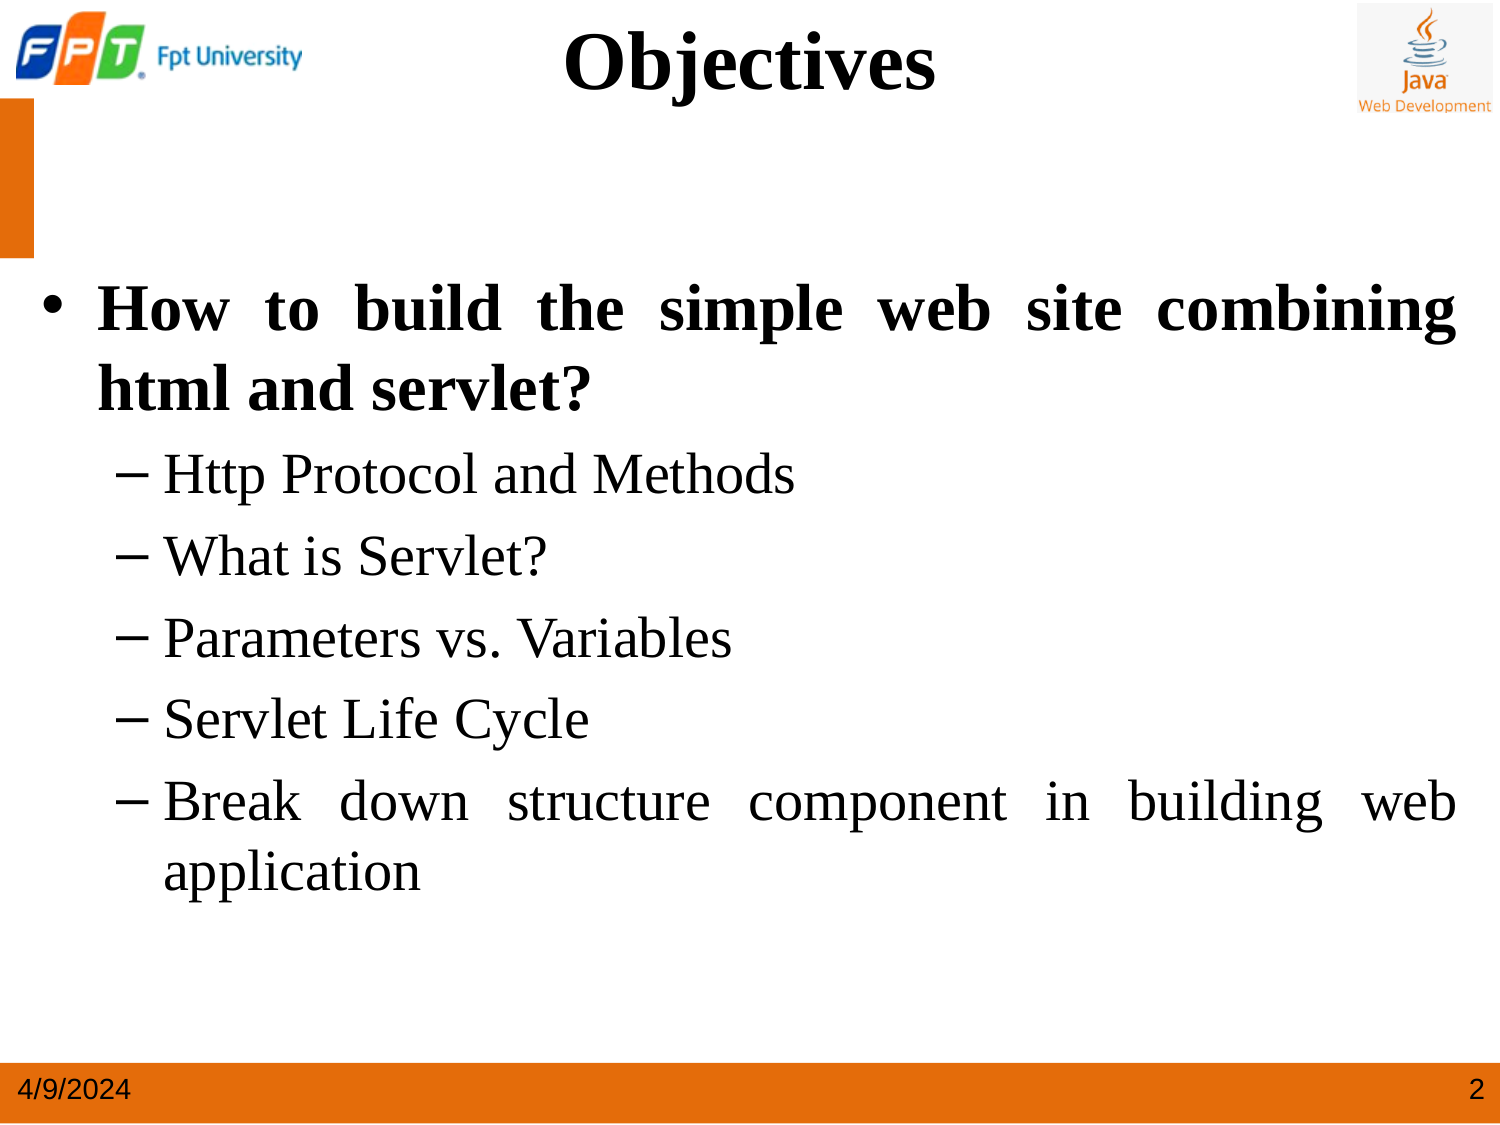

# Objectives
How to build the simple web site combining html and servlet?
Http Protocol and Methods
What is Servlet?
Parameters vs. Variables
Servlet Life Cycle
Break down structure component in building web application
4/9/2024
2